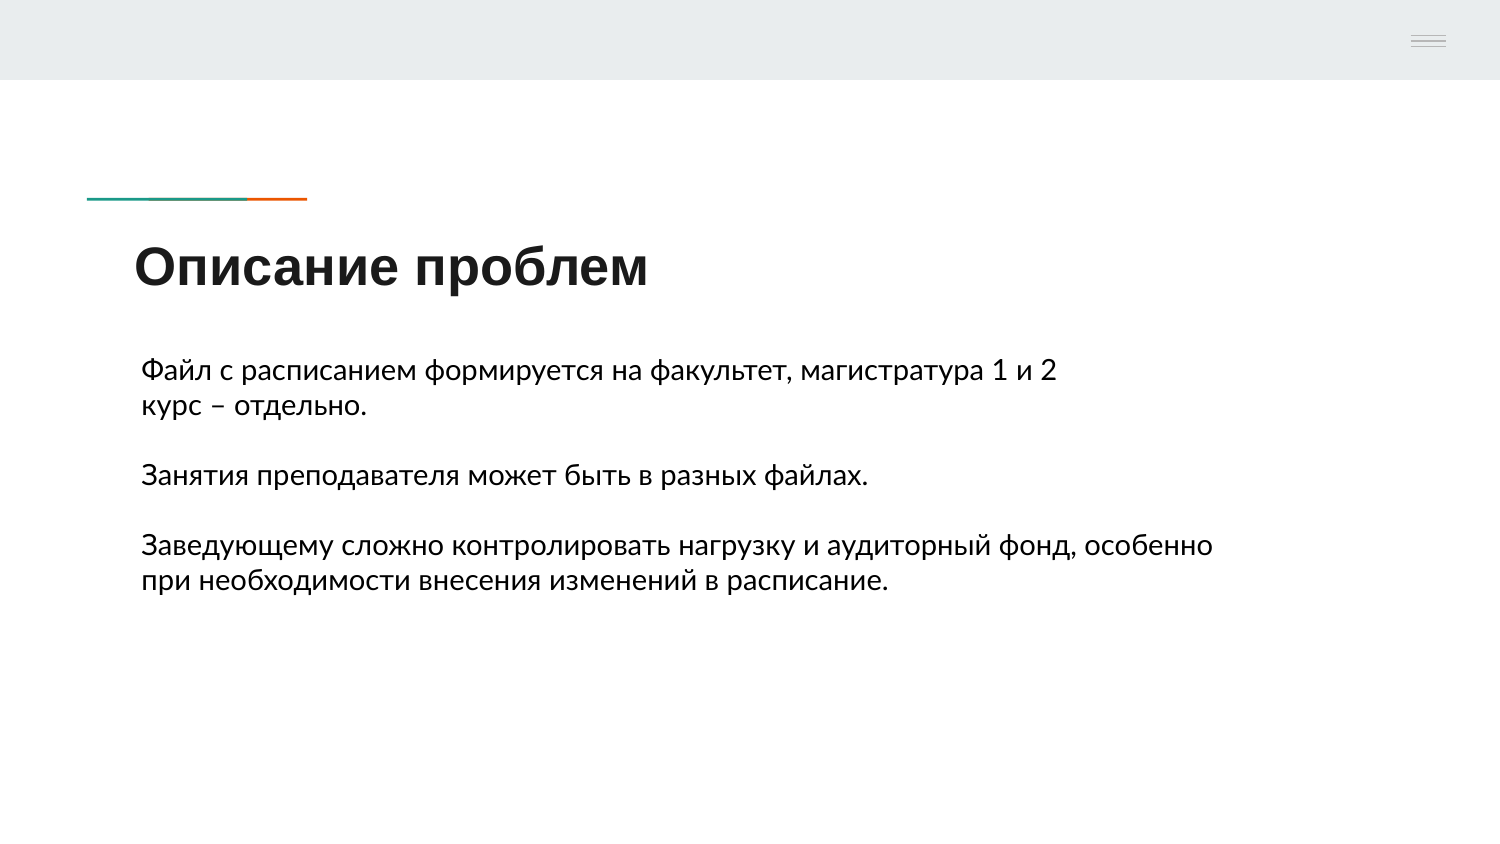

# Описание проблем
Файл с расписанием формируется на факультет, магистратура 1 и 2
курс – отдельно.

Занятия преподавателя может быть в разных файлах.

Заведующему сложно контролировать нагрузку и аудиторный фонд, особенно
при необходимости внесения изменений в расписание.